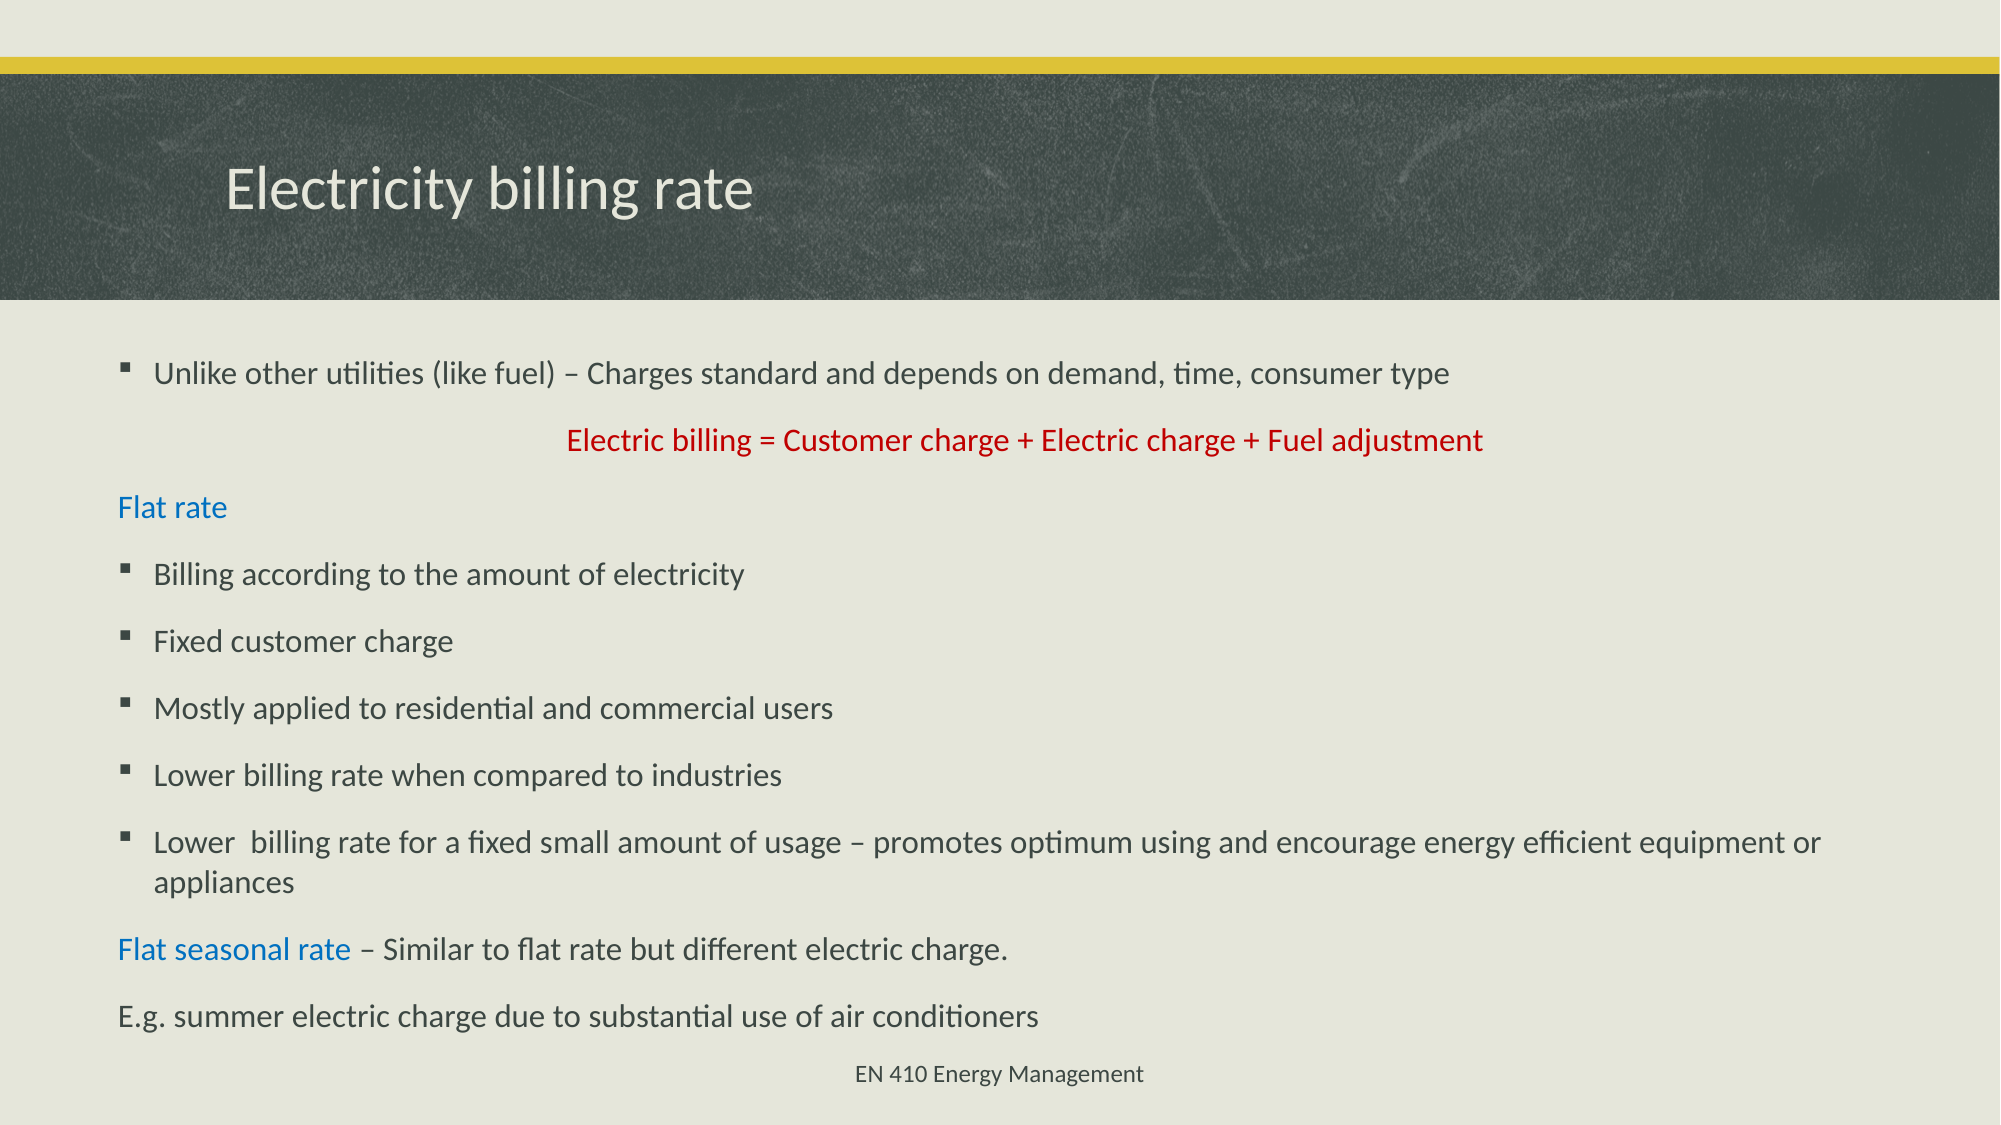

# Electricity billing rate
Unlike other utilities (like fuel) – Charges standard and depends on demand, time, consumer type
Electric billing = Customer charge + Electric charge + Fuel adjustment
Flat rate
Billing according to the amount of electricity
Fixed customer charge
Mostly applied to residential and commercial users
Lower billing rate when compared to industries
Lower  billing rate for a fixed small amount of usage – promotes optimum using and encourage energy efficient equipment or appliances
Flat seasonal rate – Similar to flat rate but different electric charge.
E.g. summer electric charge due to substantial use of air conditioners

EN 410 Energy Management